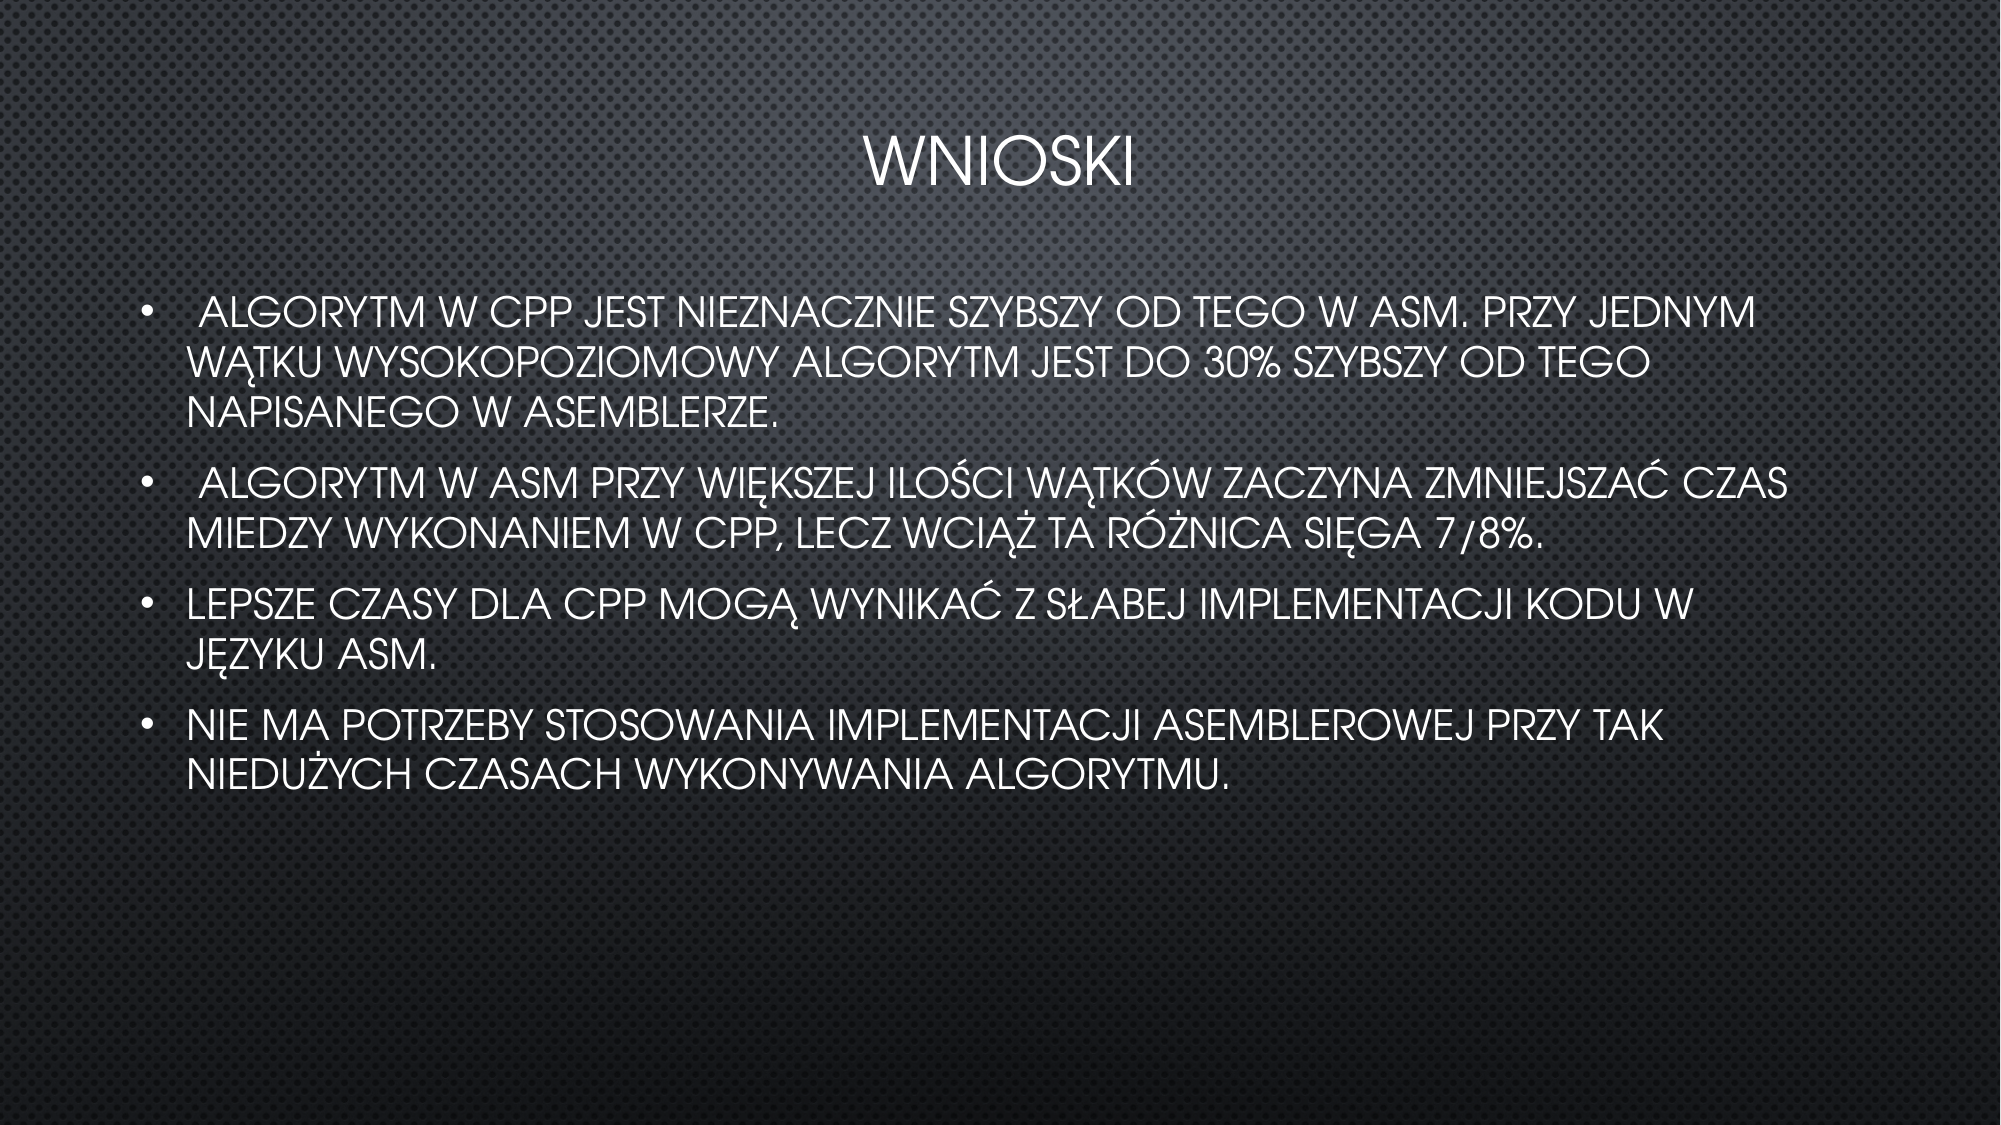

Algorytm w CPP jest nieznacznie szybszy od tego w ASM. Przy jednym wątku wysokopoziomowy algorytm jest do 30% szybszy od tego napisanego w Asemblerze.
 Algorytm w ASM przy większej ilości wątków zaczyna zmniejszać czas miedzy wykonaniem w CPP, lecz wciąż ta różnica sięga 7/8%.
Lepsze czasy dla CPP mogą wynikać z słabej implementacji kodu w języku ASM.
Nie ma potrzeby stosowania implementacji asemblerowej przy tak niedużych czasach wykonywania algorytmu.
Wnioski